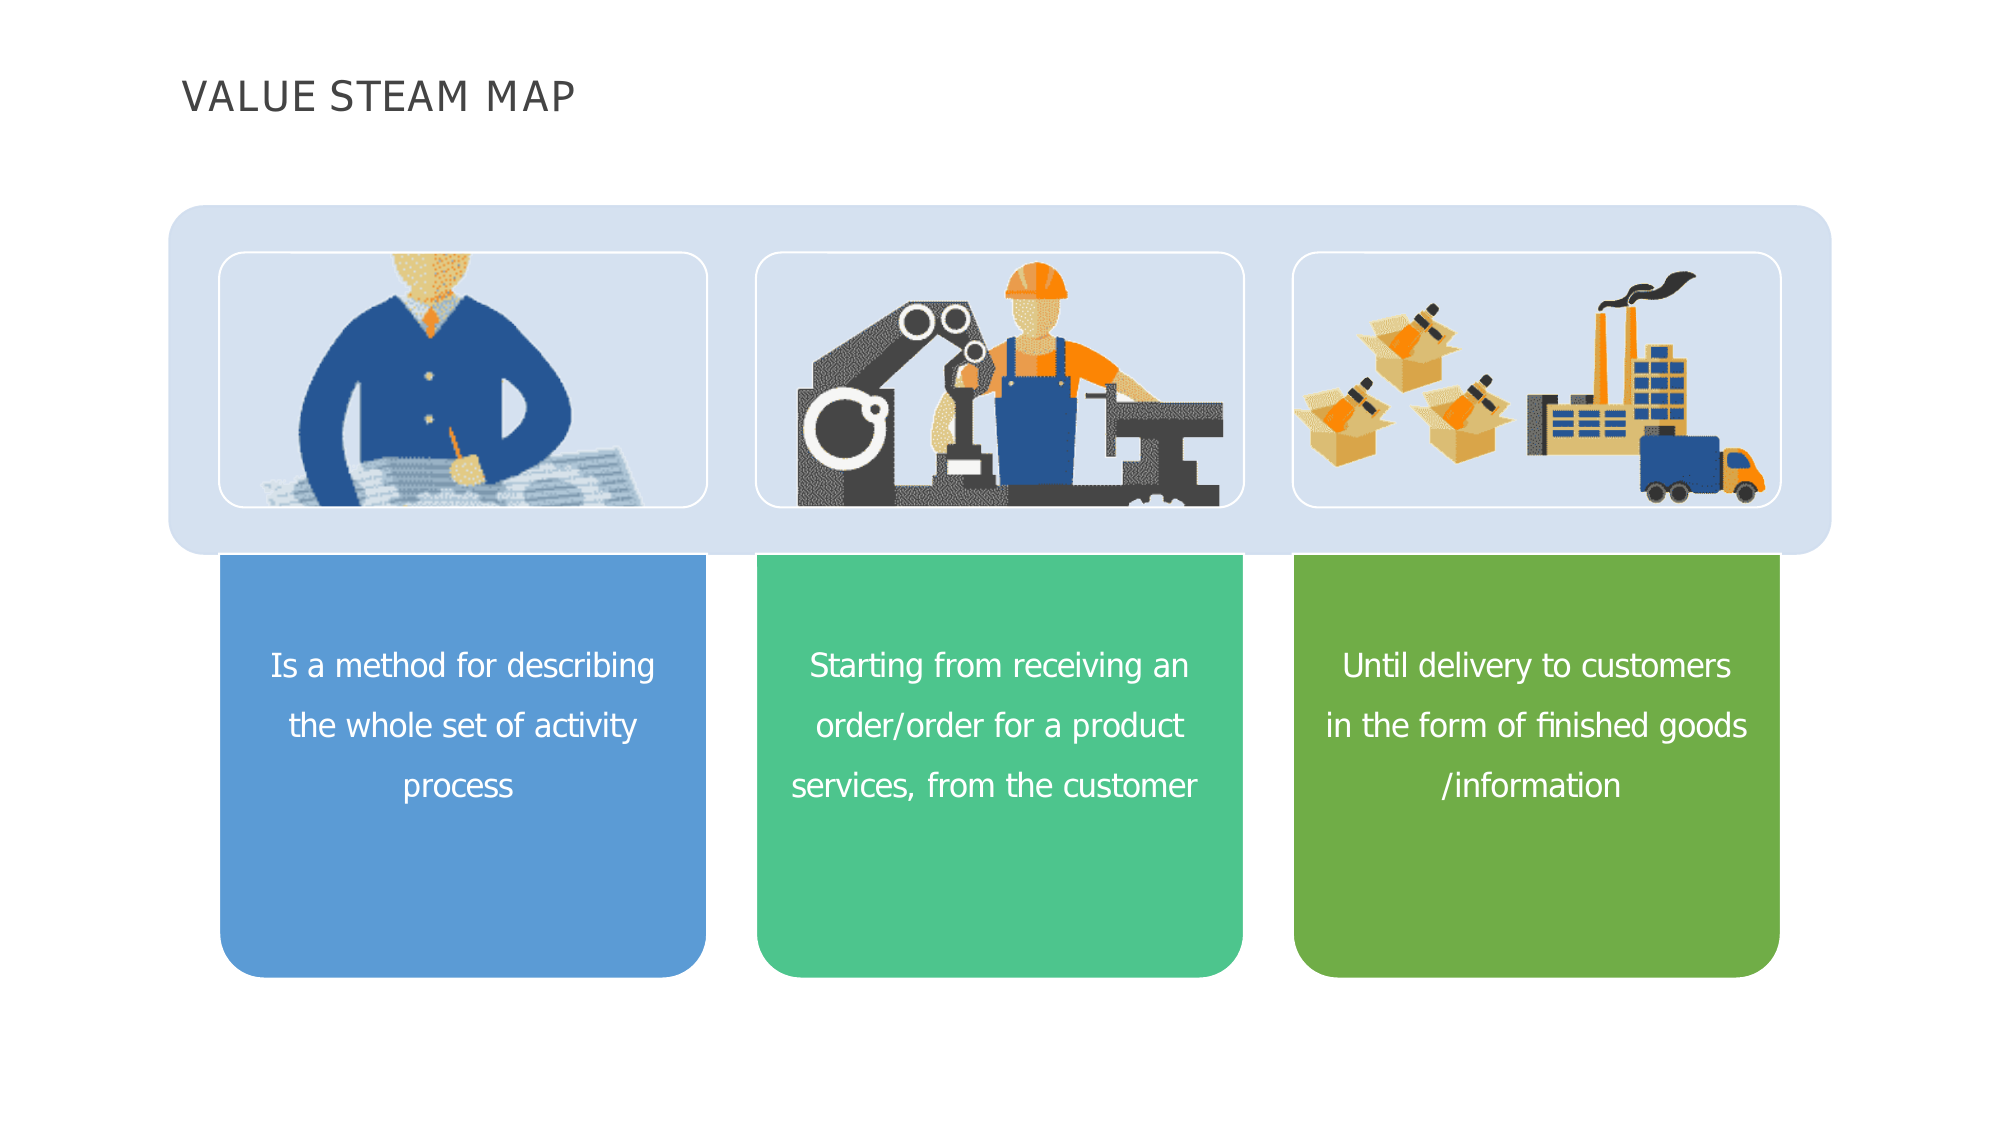

VALUE STEAM MAP

Is a method for describing the whole set of activity process

Starting from receiving an order/order for a product services, from the customer

Until delivery to customers in the form of finished goods /information